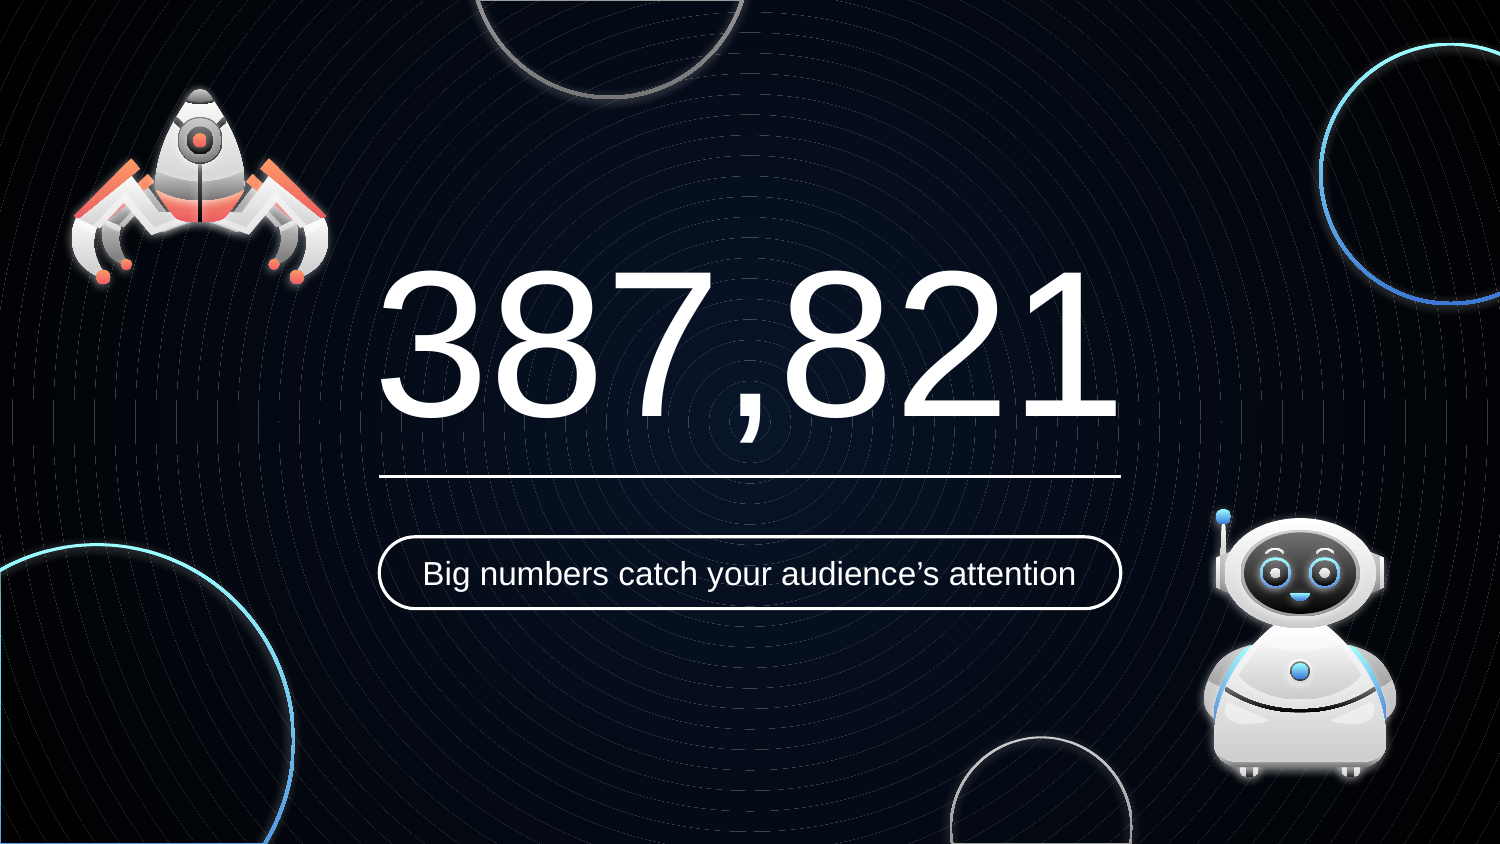

# 387,821

Big numbers catch your audience’s attention